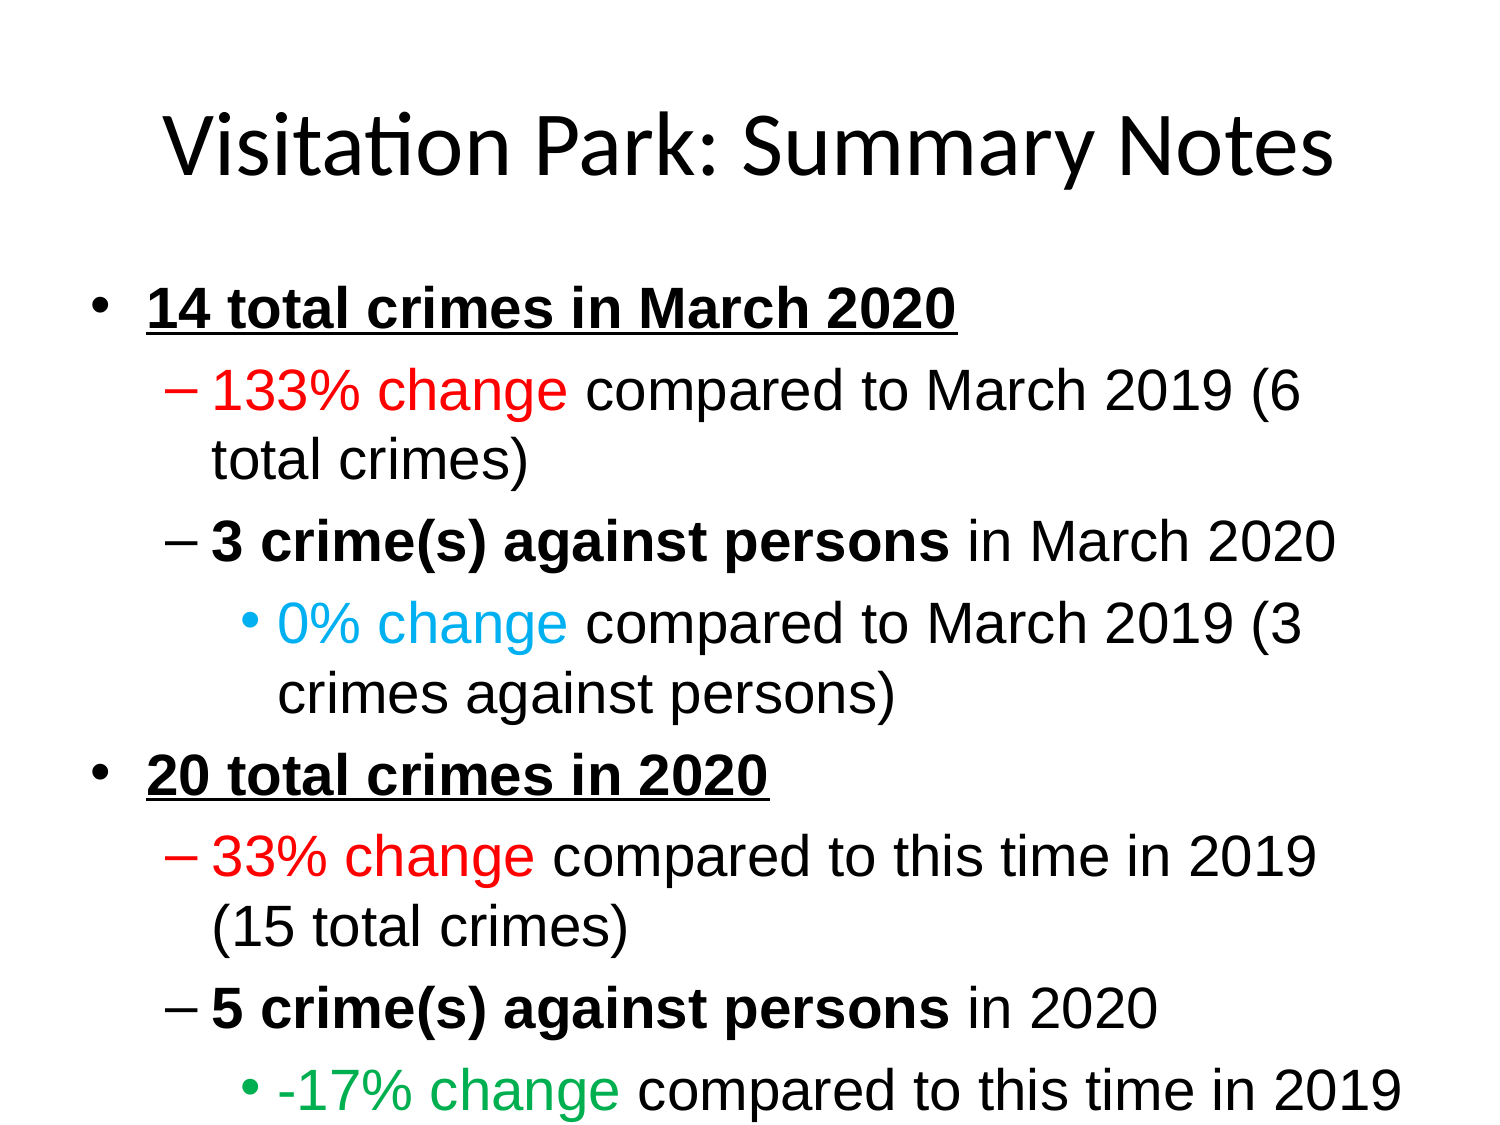

# Visitation Park: Summary Notes
14 total crimes in March 2020
133% change compared to March 2019 (6 total crimes)
3 crime(s) against persons in March 2020
0% change compared to March 2019 (3 crimes against persons)
20 total crimes in 2020
33% change compared to this time in 2019 (15 total crimes)
5 crime(s) against persons in 2020
-17% change compared to this time in 2019 (6 crimes against persons)